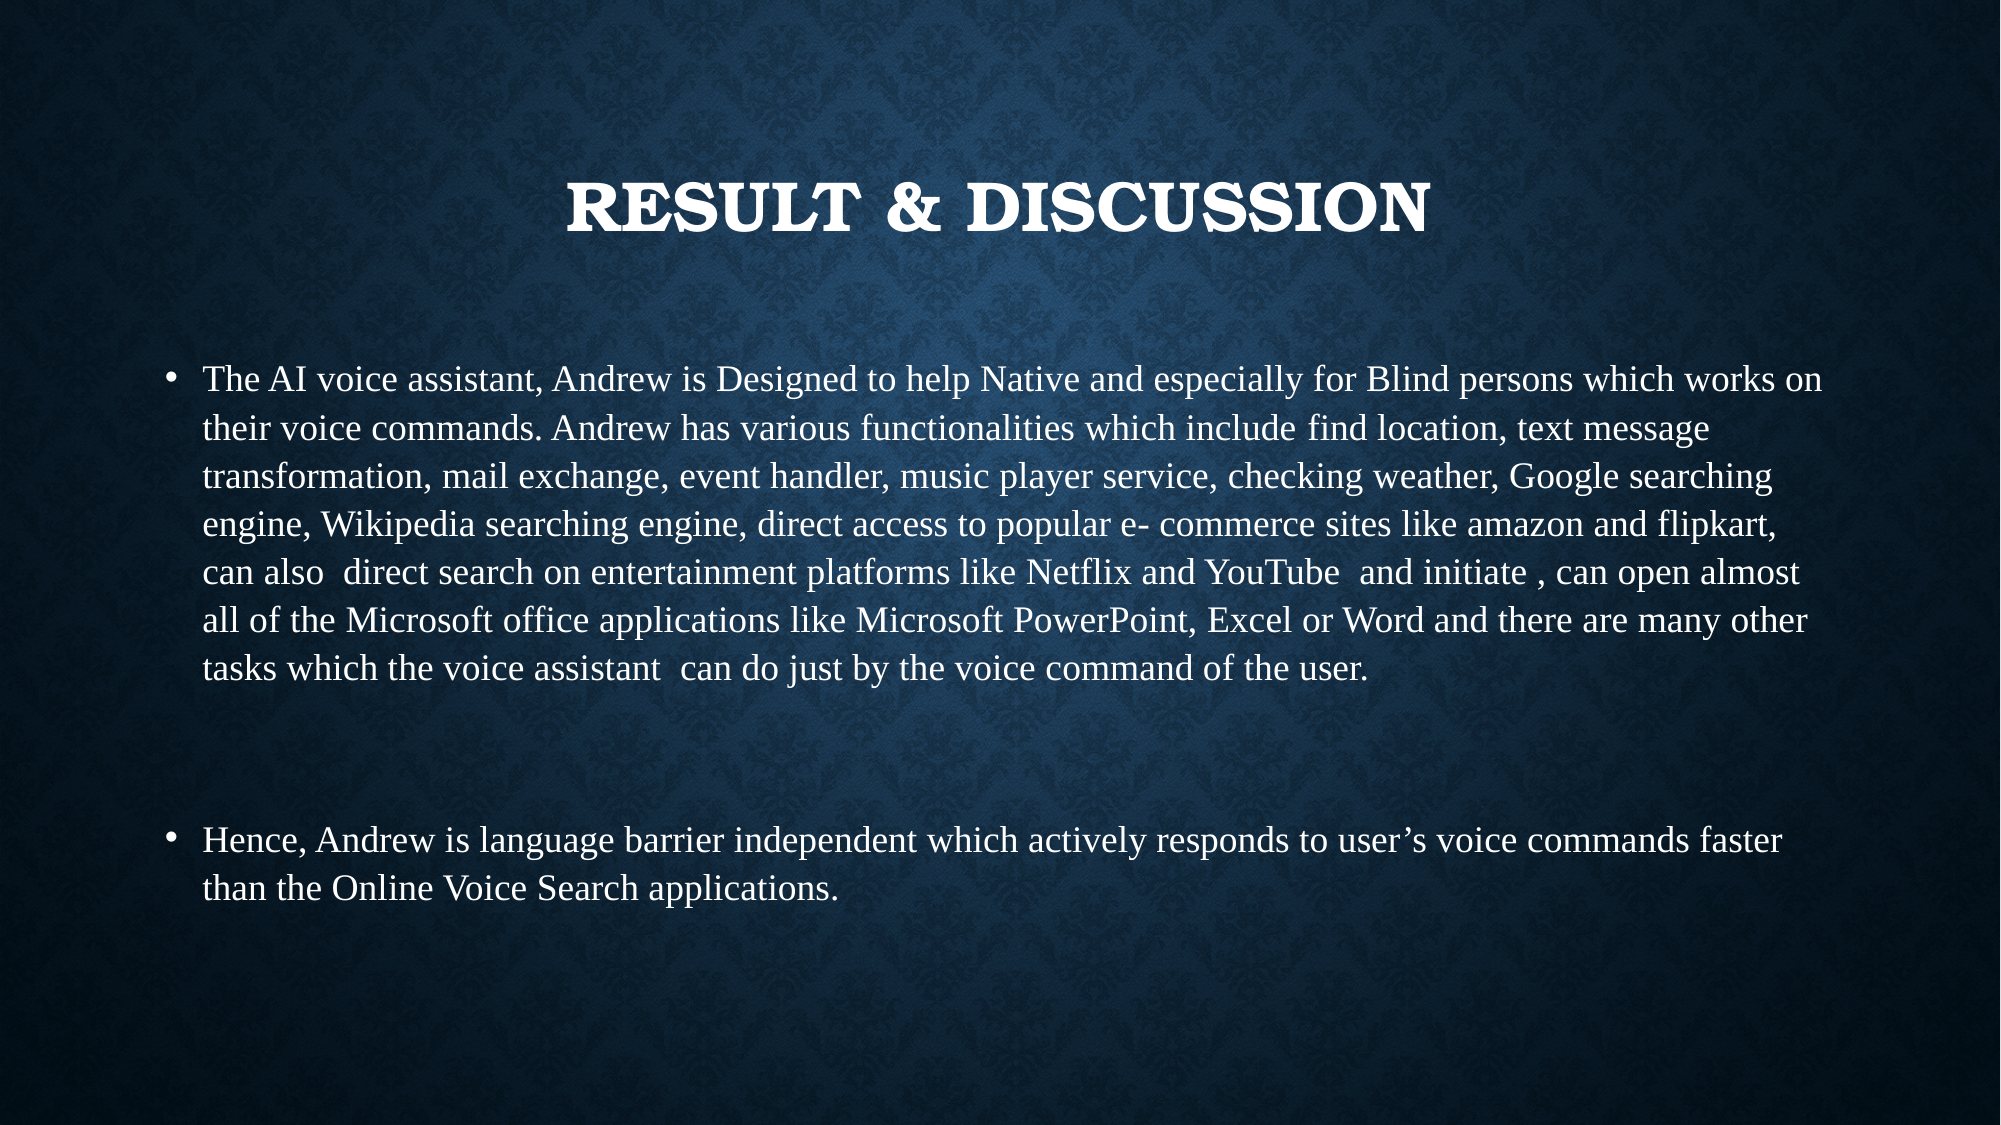

# RESULT & DISCUSSION
The AI voice assistant, Andrew is Designed to help Native and especially for Blind persons which works on their voice commands. Andrew has various functionalities which include find location, text message transformation, mail exchange, event handler, music player service, checking weather, Google searching engine, Wikipedia searching engine, direct access to popular e- commerce sites like amazon and flipkart, can also  direct search on entertainment platforms like Netflix and YouTube  and initiate , can open almost all of the Microsoft office applications like Microsoft PowerPoint, Excel or Word and there are many other tasks which the voice assistant  can do just by the voice command of the user.

Hence, Andrew is language barrier independent which actively responds to user’s voice commands faster than the Online Voice Search applications.